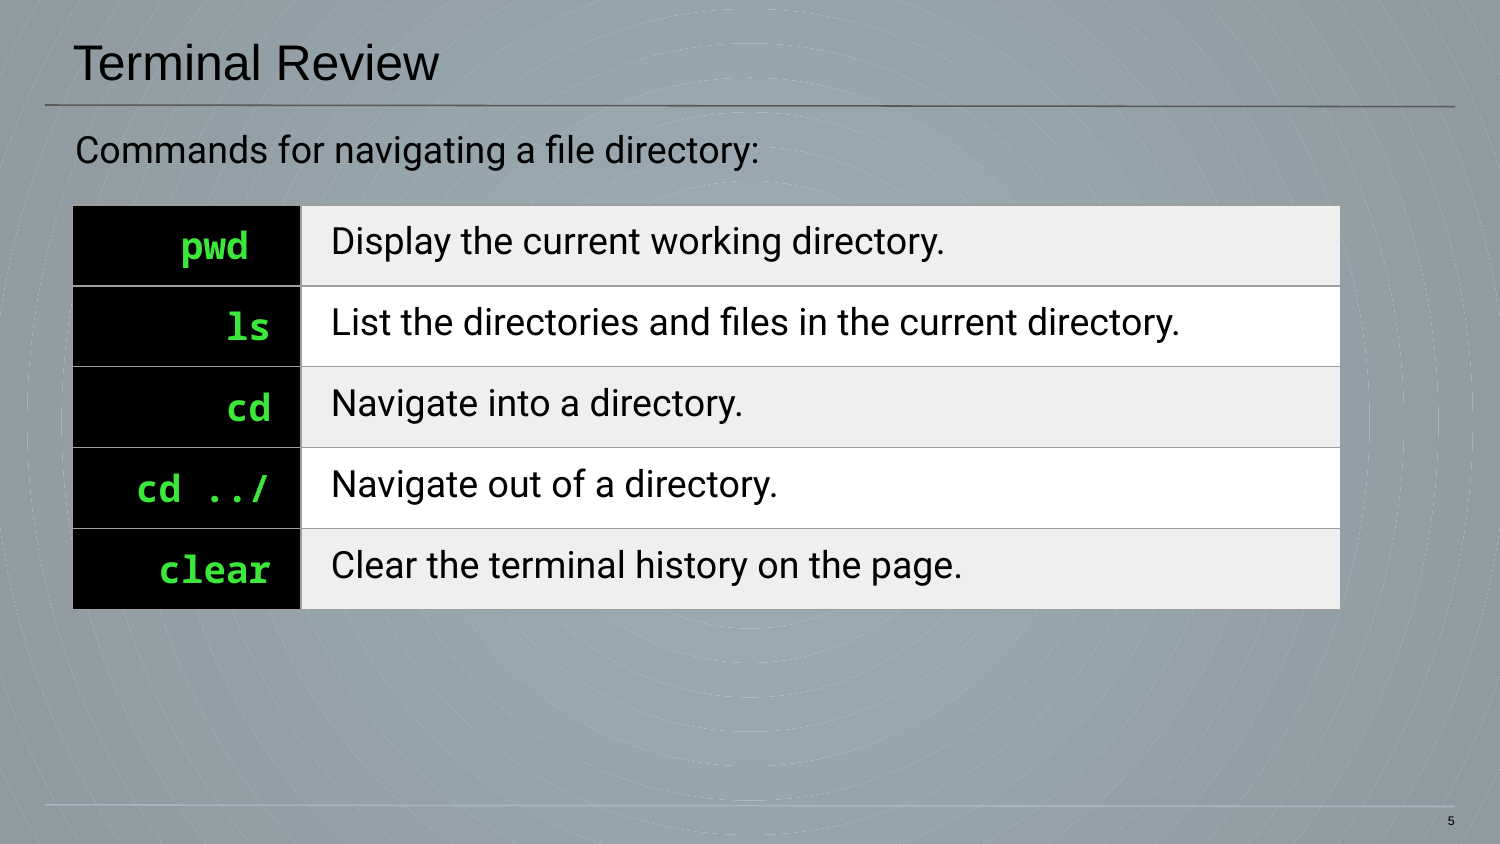

# Terminal Review
Commands for navigating a file directory:

| pwd | Display the current working directory. |
| --- | --- |
| ls | List the directories and files in the current directory. |
| cd | Navigate into a directory. |
| cd ../ | Navigate out of a directory. |
| clear | Clear the terminal history on the page. |
5